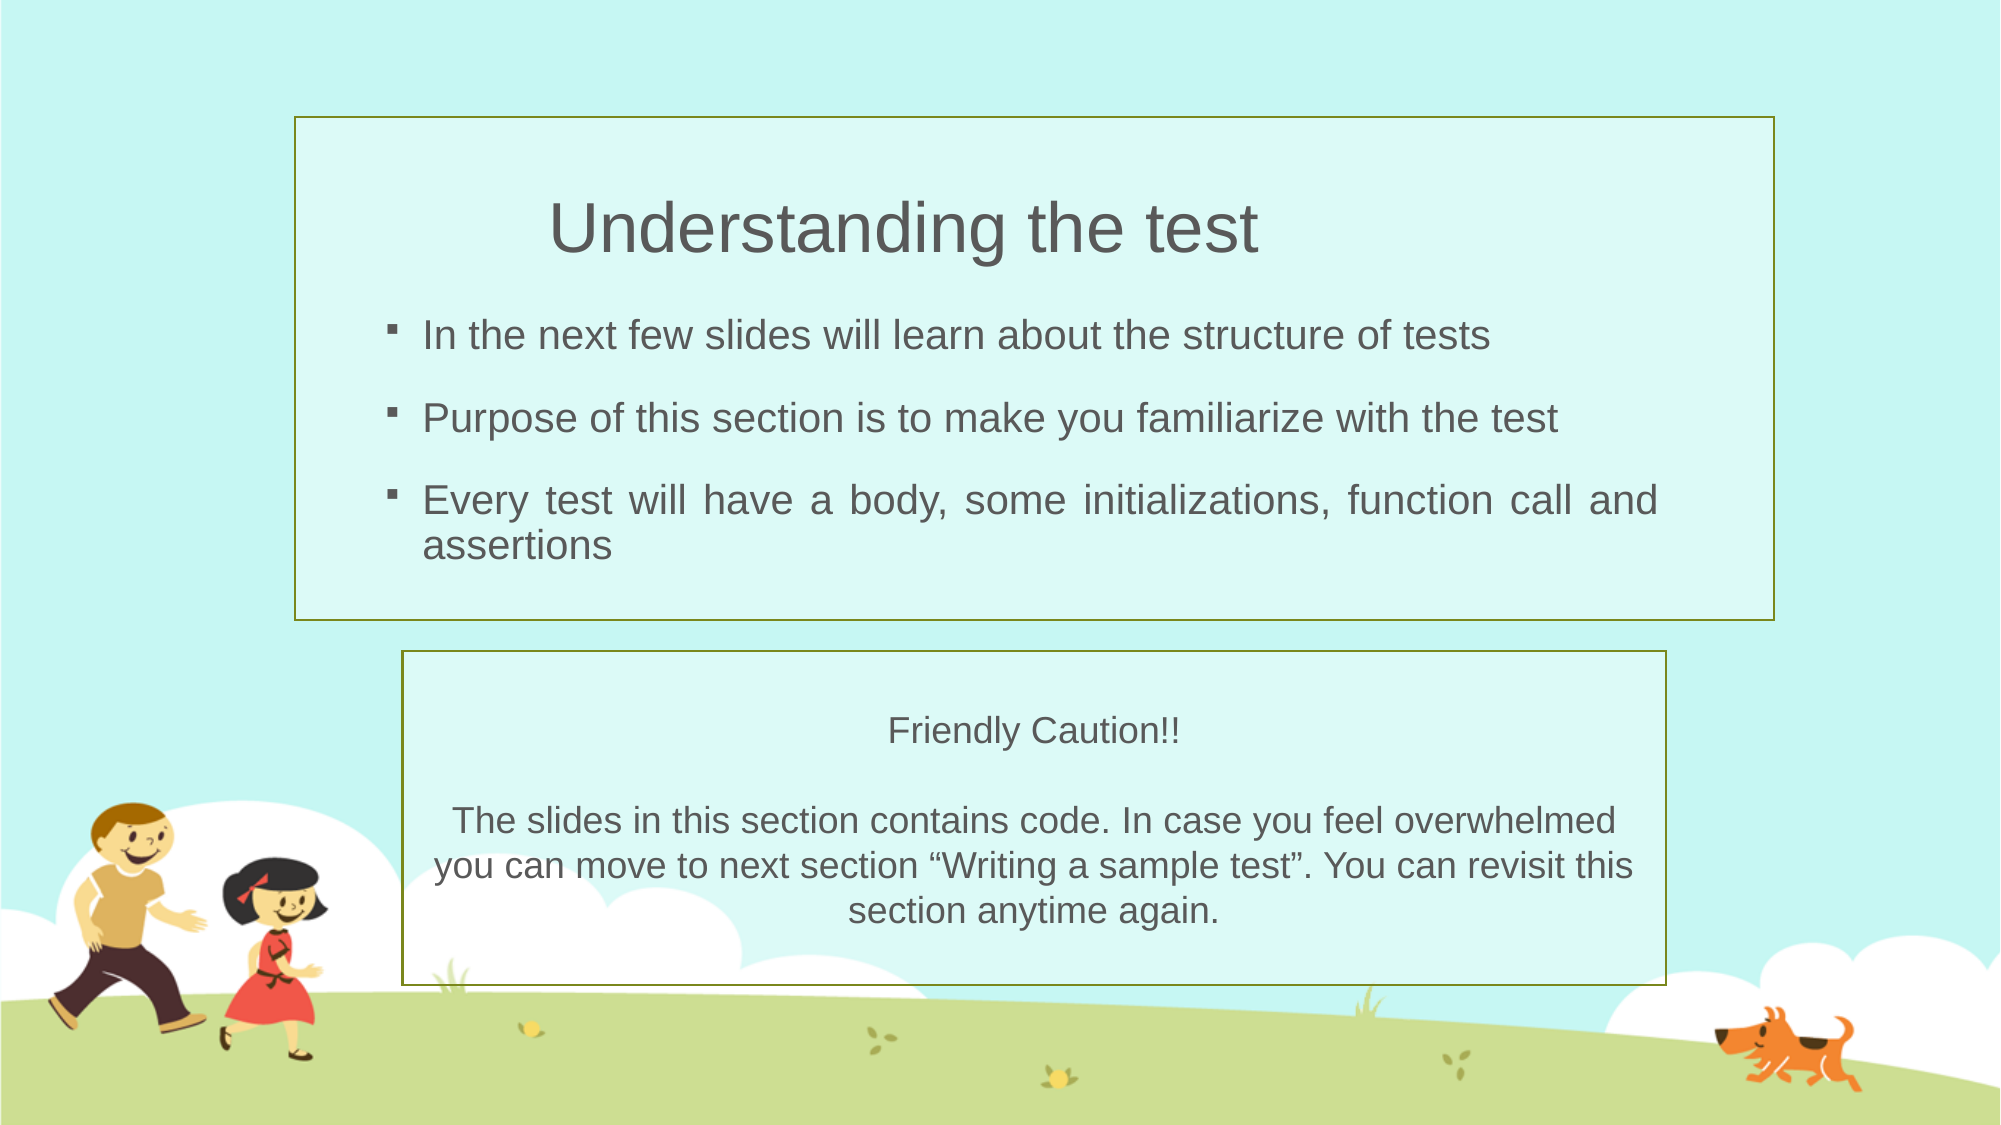

# Understanding the test
In the next few slides will learn about the structure of tests
Purpose of this section is to make you familiarize with the test
Every test will have a body, some initializations, function call and assertions
Friendly Caution!!

The slides in this section contains code. In case you feel overwhelmed you can move to next section “Writing a sample test”. You can revisit this section anytime again.